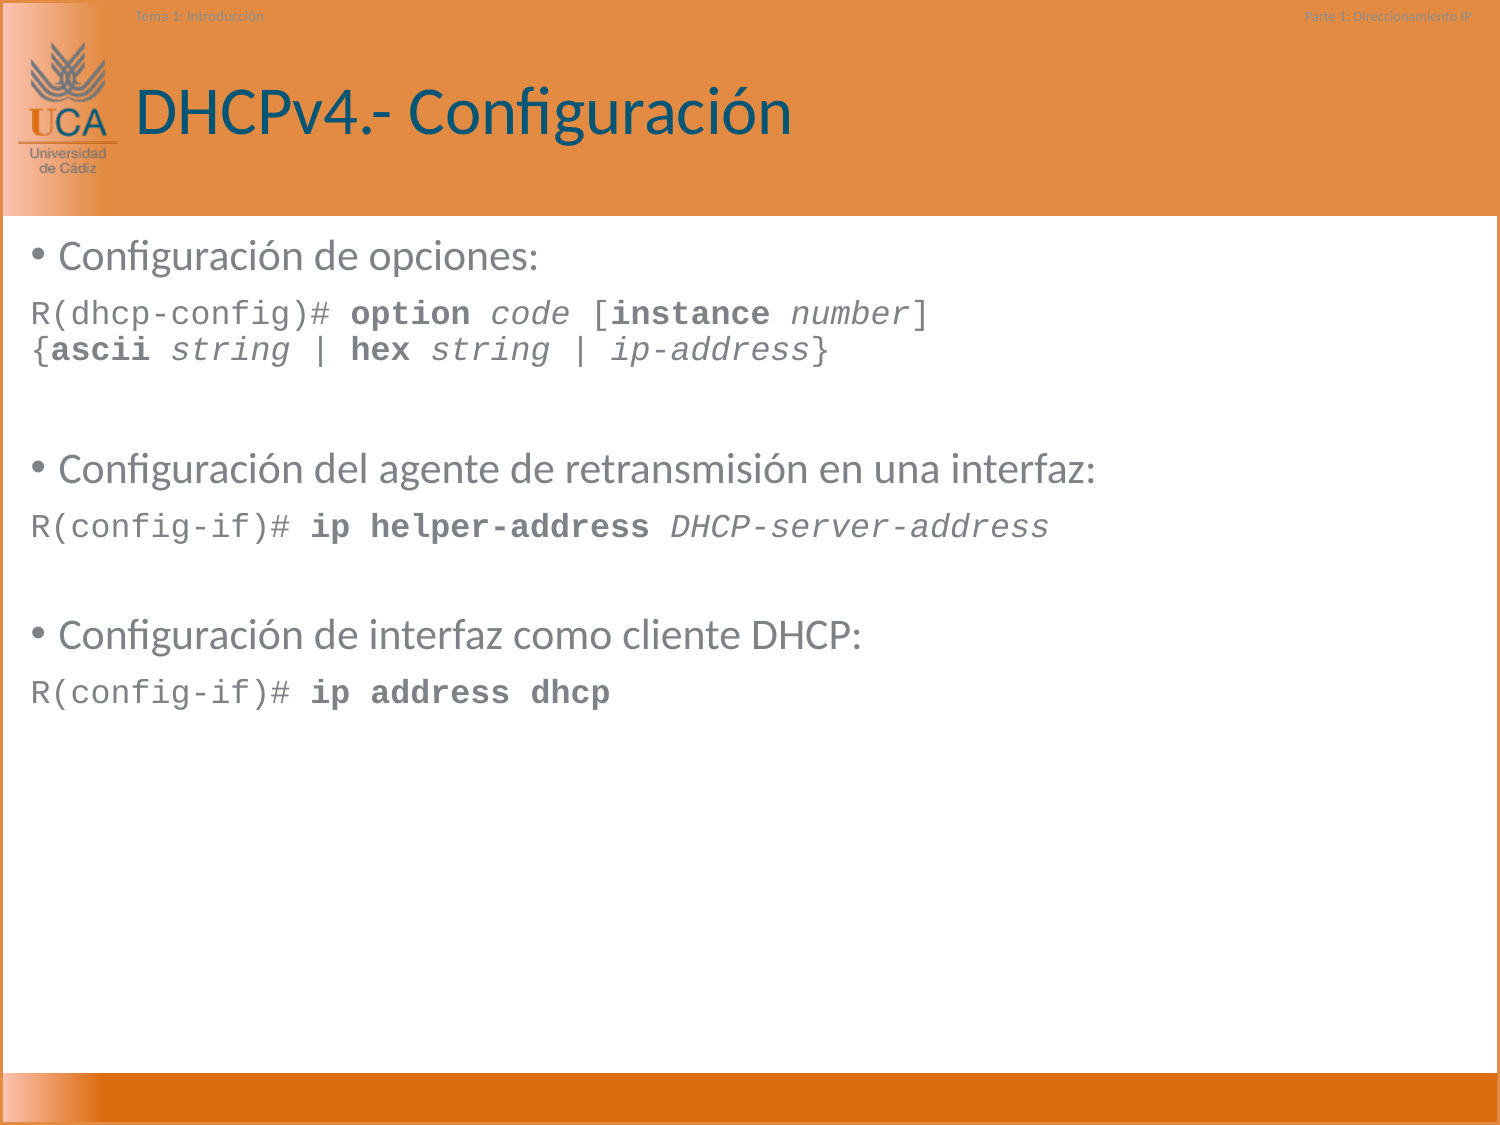

Tema 1: Introducción
Parte 1: Direccionamiento IP
# DHCPv4.- Configuración
Configuración de opciones:
R(dhcp-config)# option code [instance number]{ascii string | hex string | ip-address}

Configuración del agente de retransmisión en una interfaz:
R(config-if)# ip helper-address DHCP-server-address

Configuración de interfaz como cliente DHCP:
R(config-if)# ip address dhcp